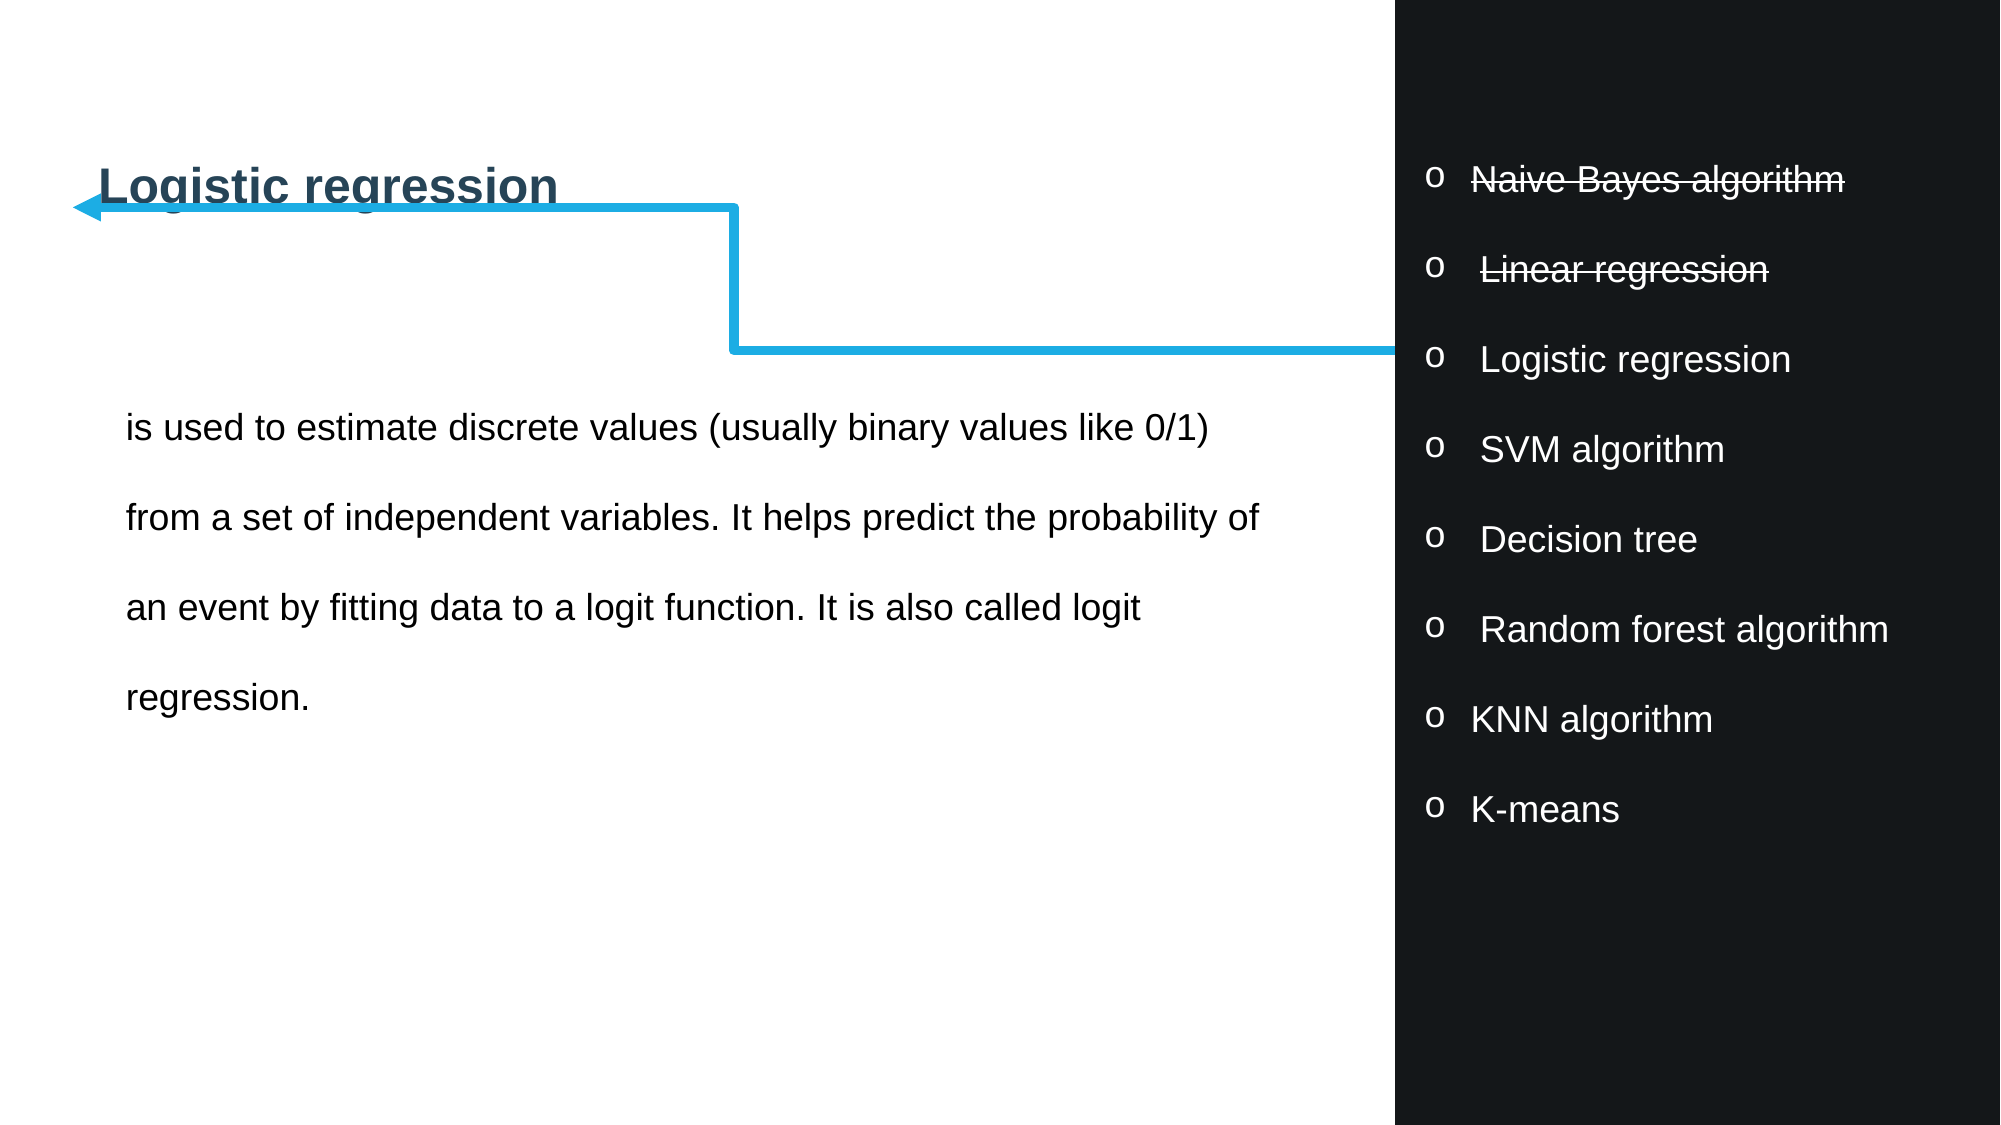

Logistic regression
Naive Bayes algorithm
Linear regression
Logistic regression
SVM algorithm
Decision tree
Random forest algorithm
KNN algorithm
K-means

is used to estimate discrete values (usually binary values like 0/1) from a set of independent variables. It helps predict the probability of an event by fitting data to a logit function. It is also called logit regression.